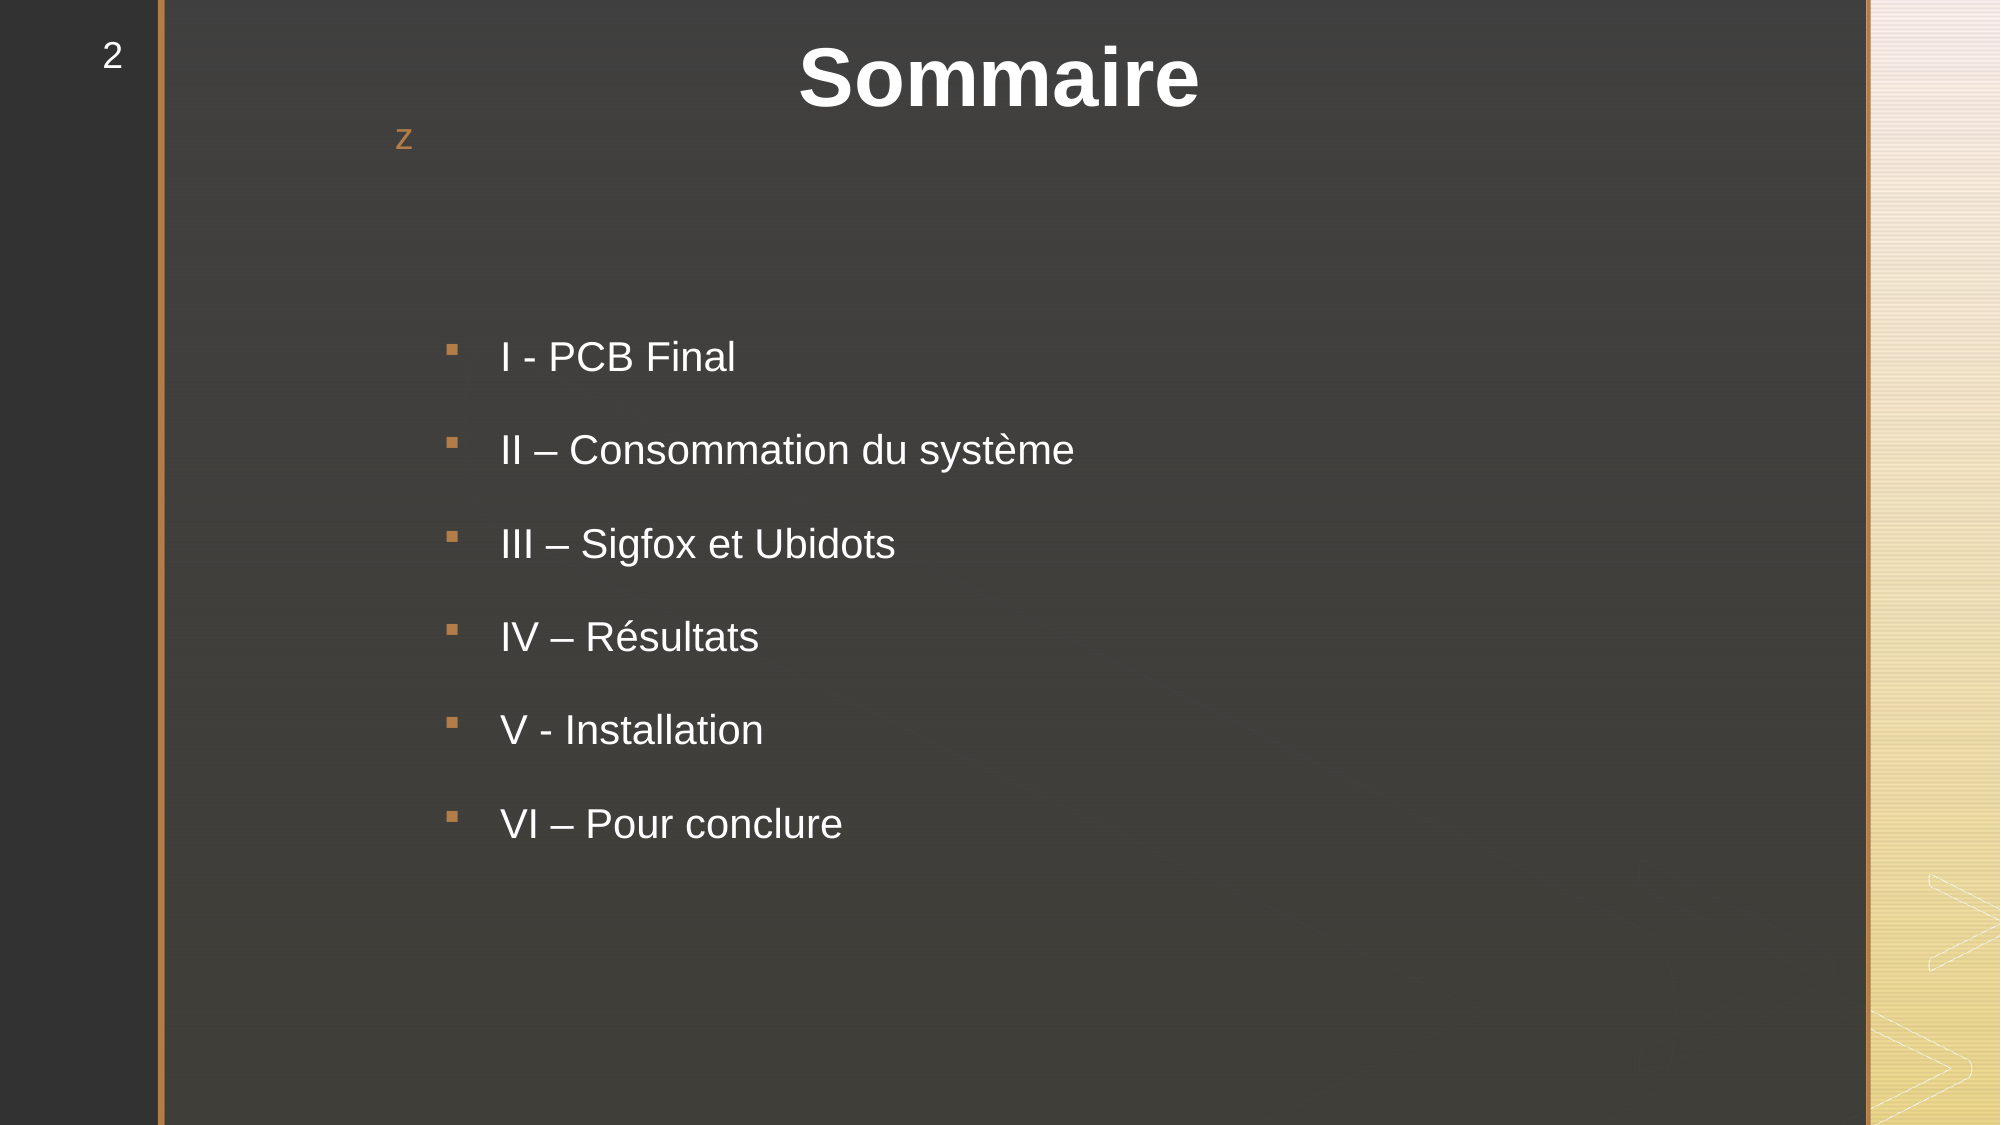

2
# Sommaire
I - PCB Final
II – Consommation du système
III – Sigfox et Ubidots
IV – Résultats
V - Installation
VI – Pour conclure